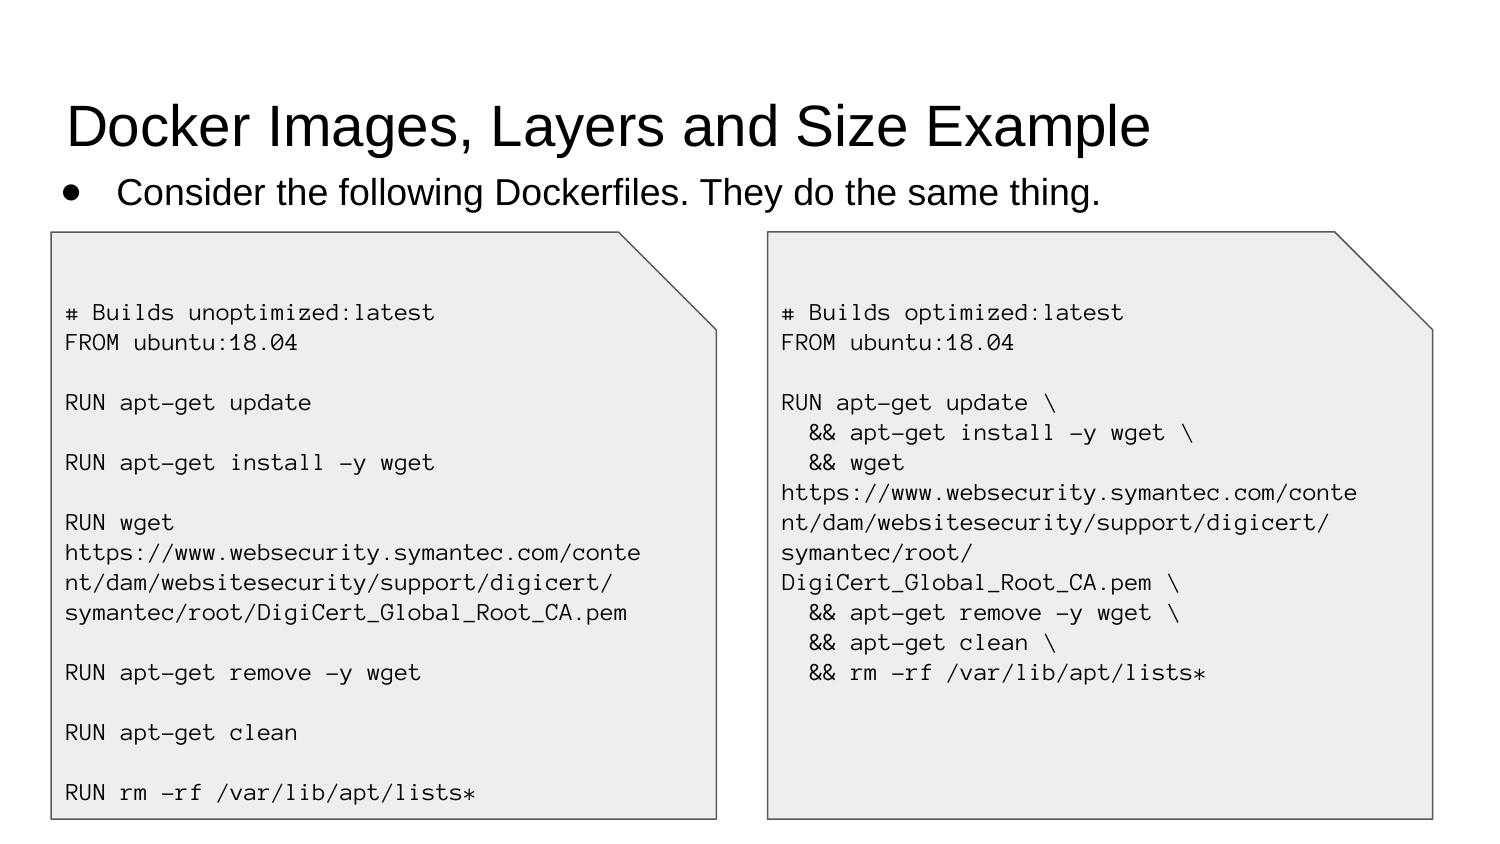

# Docker Images, Layers and Size Example
Consider the following Dockerfiles. They do the same thing.
# Builds optimized:latest
FROM ubuntu:18.04

RUN apt-get update \
  && apt-get install -y wget \
  && wget https://www.websecurity.symantec.com/content/dam/websitesecurity/support/digicert/symantec/root/DigiCert_Global_Root_CA.pem \
  && apt-get remove -y wget \
  && apt-get clean \
  && rm -rf /var/lib/apt/lists*
# Builds unoptimized:latest
FROM ubuntu:18.04

RUN apt-get update

RUN apt-get install -y wget

RUN wget https://www.websecurity.symantec.com/content/dam/websitesecurity/support/digicert/symantec/root/DigiCert_Global_Root_CA.pem

RUN apt-get remove -y wget

RUN apt-get clean

RUN rm -rf /var/lib/apt/lists*